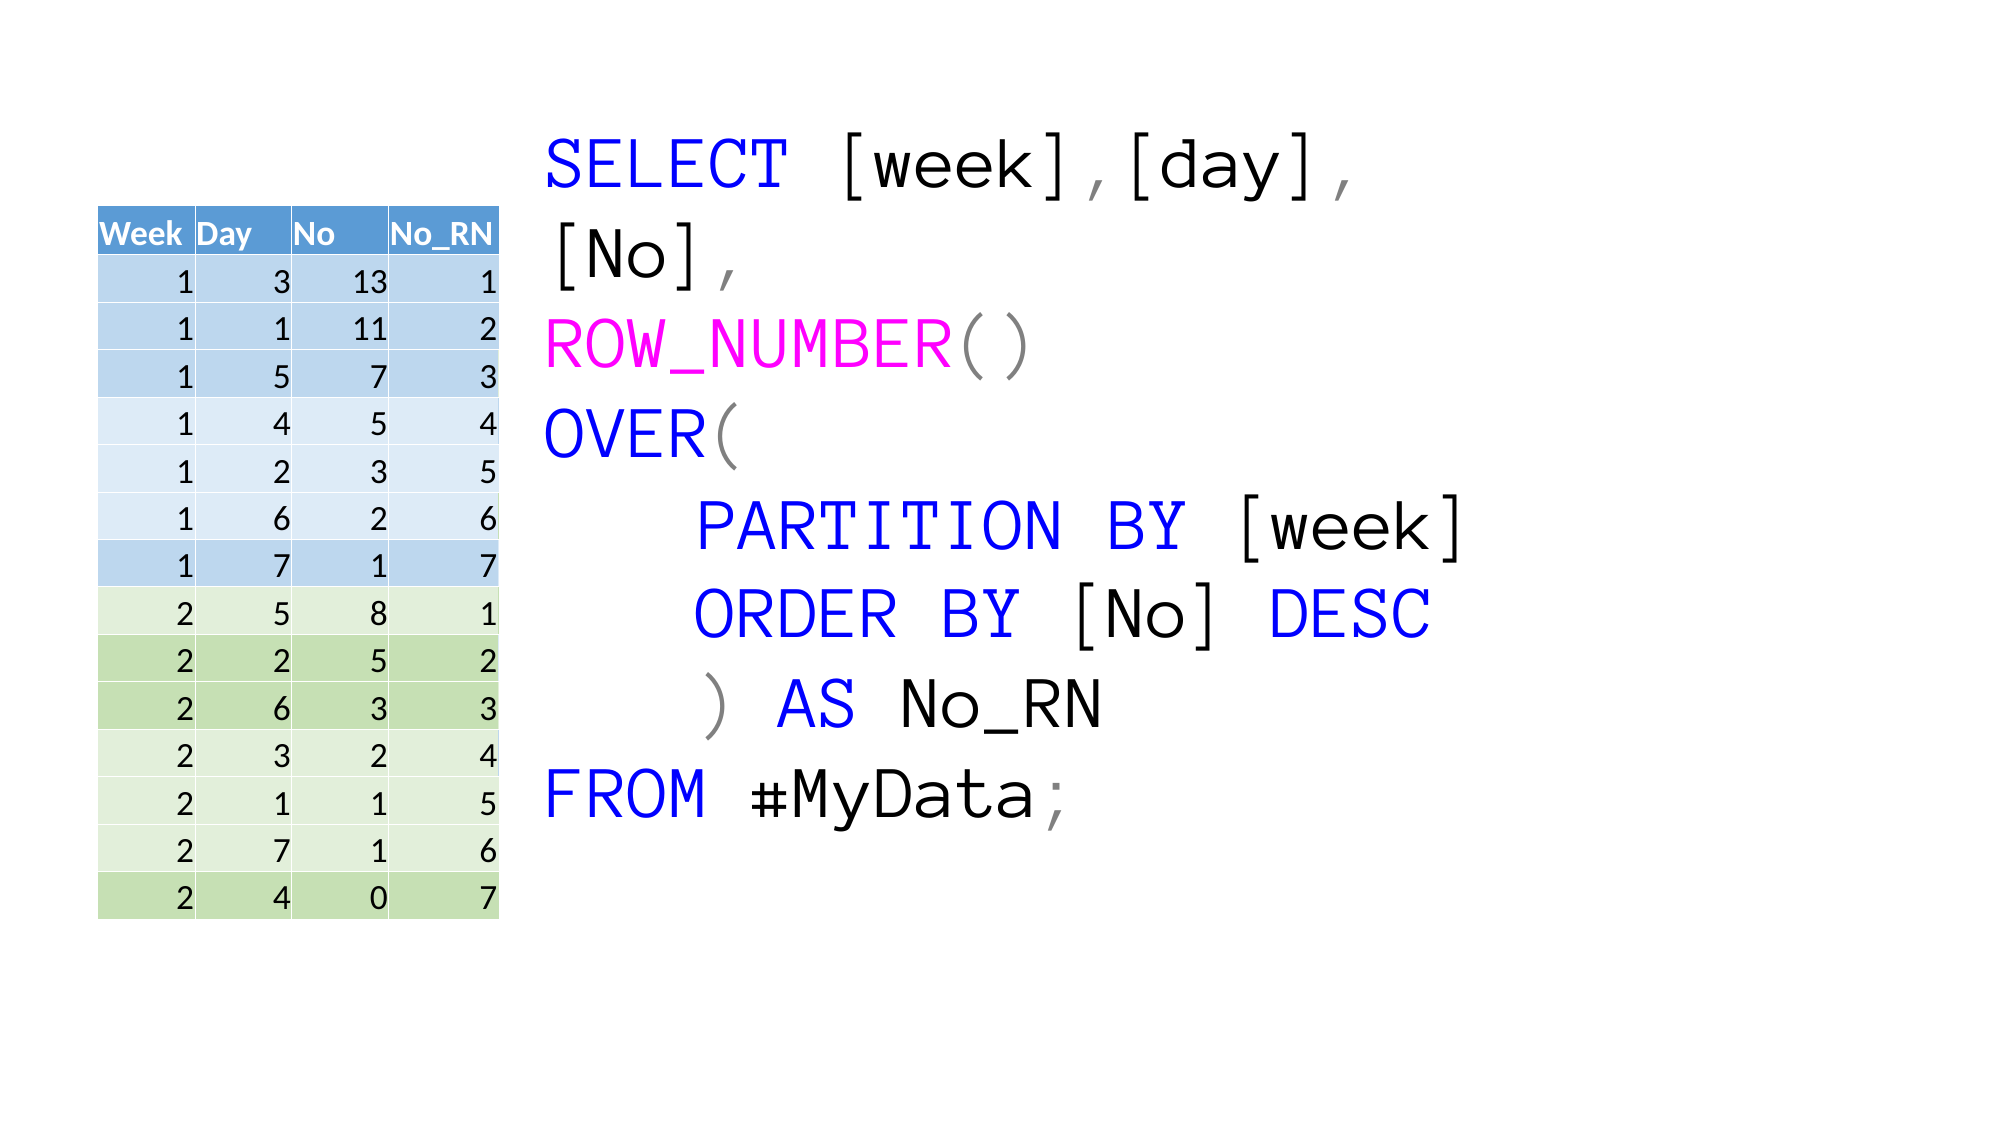

SELECT [week],[day],[No],
ROW_NUMBER()
OVER(

ORDER BY [No] DESC
	) AS No_RN
FROM #MyData;
| Week | Day | No | No\_RN |
| --- | --- | --- | --- |
| 1 | 3 | 13 | 1 |
| 1 | 1 | 11 | 2 |
| 1 | 5 | 7 | 3 |
| 1 | 4 | 5 | 4 |
| 1 | 2 | 3 | 5 |
| 1 | 6 | 2 | 6 |
| 1 | 7 | 1 | 7 |
| 2 | 5 | 8 | 1 |
| 2 | 2 | 5 | 2 |
| 2 | 6 | 3 | 3 |
| 2 | 3 | 2 | 4 |
| 2 | 1 | 1 | 5 |
| 2 | 7 | 1 | 6 |
| 2 | 4 | 0 | 7 |
| Week | Day | No | No\_RN |
| --- | --- | --- | --- |
| 1 | 3 | 13 | 1 |
| 1 | 1 | 11 | 2 |
| 2 | 5 | 8 | 3 |
| 1 | 5 | 7 | 4 |
| 1 | 4 | 5 | 5 |
| 2 | 2 | 5 | 6 |
| 1 | 2 | 3 | 7 |
| 2 | 6 | 3 | 8 |
| 1 | 6 | 2 | 9 |
| 2 | 3 | 2 | 10 |
| 1 | 7 | 1 | 11 |
| 2 | 1 | 1 | 12 |
| 2 | 7 | 1 | 13 |
| 2 | 4 | 0 | 14 |
PARTITION BY [week]